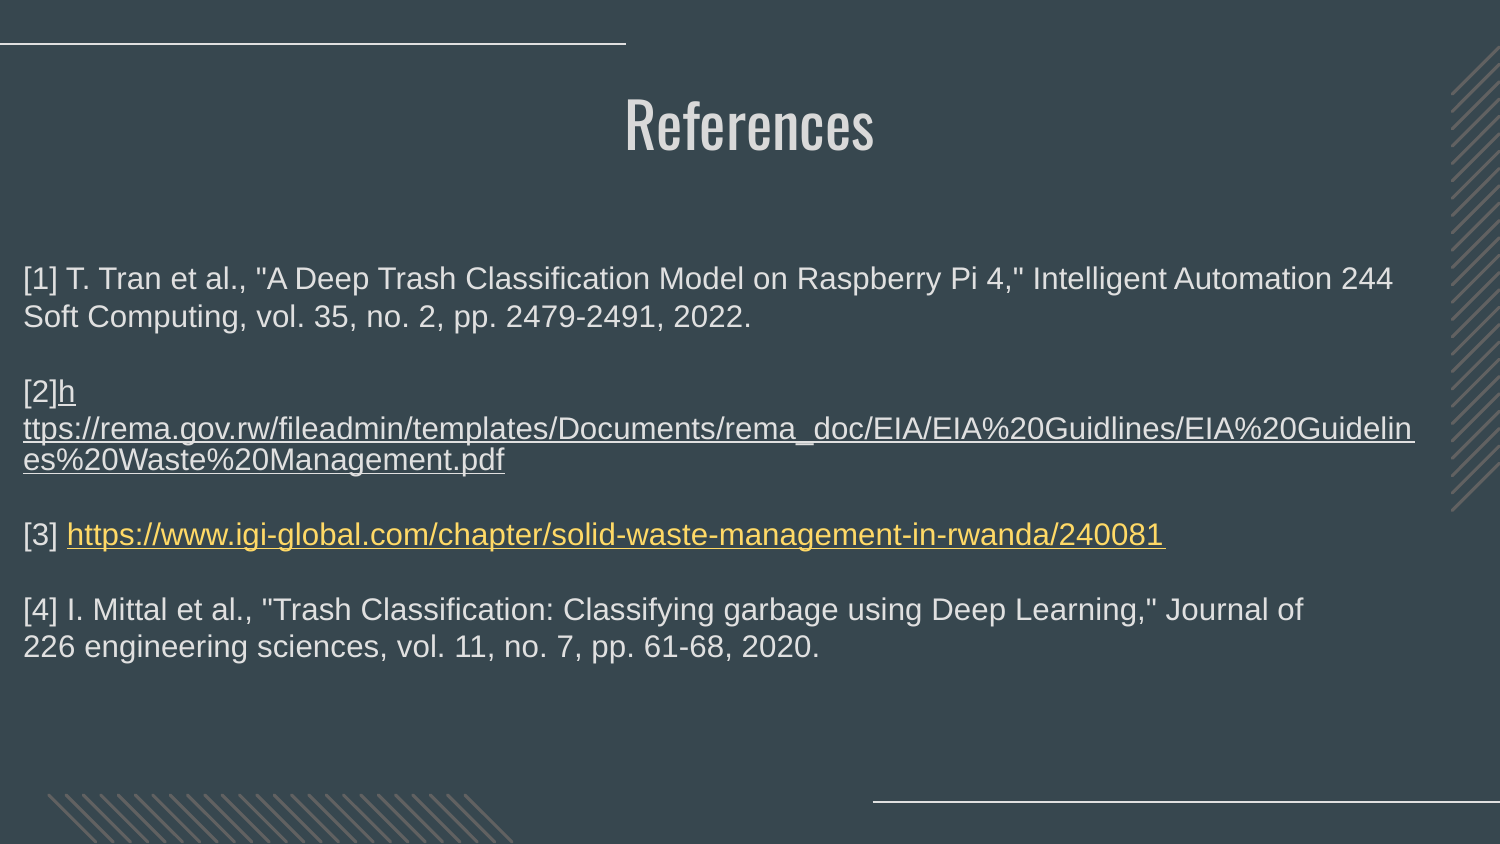

# References

[1] T. Tran et al., "A Deep Trash Classification Model on Raspberry Pi 4," Intelligent Automation 244 Soft Computing, vol. 35, no. 2, pp. 2479-2491, 2022.

[2]https://rema.gov.rw/fileadmin/templates/Documents/rema_doc/EIA/EIA%20Guidlines/EIA%20Guidelines%20Waste%20Management.pdf

[3] https://www.igi-global.com/chapter/solid-waste-management-in-rwanda/240081

[4] I. Mittal et al., "Trash Classification: Classifying garbage using Deep Learning," Journal of
226 engineering sciences, vol. 11, no. 7, pp. 61-68, 2020.